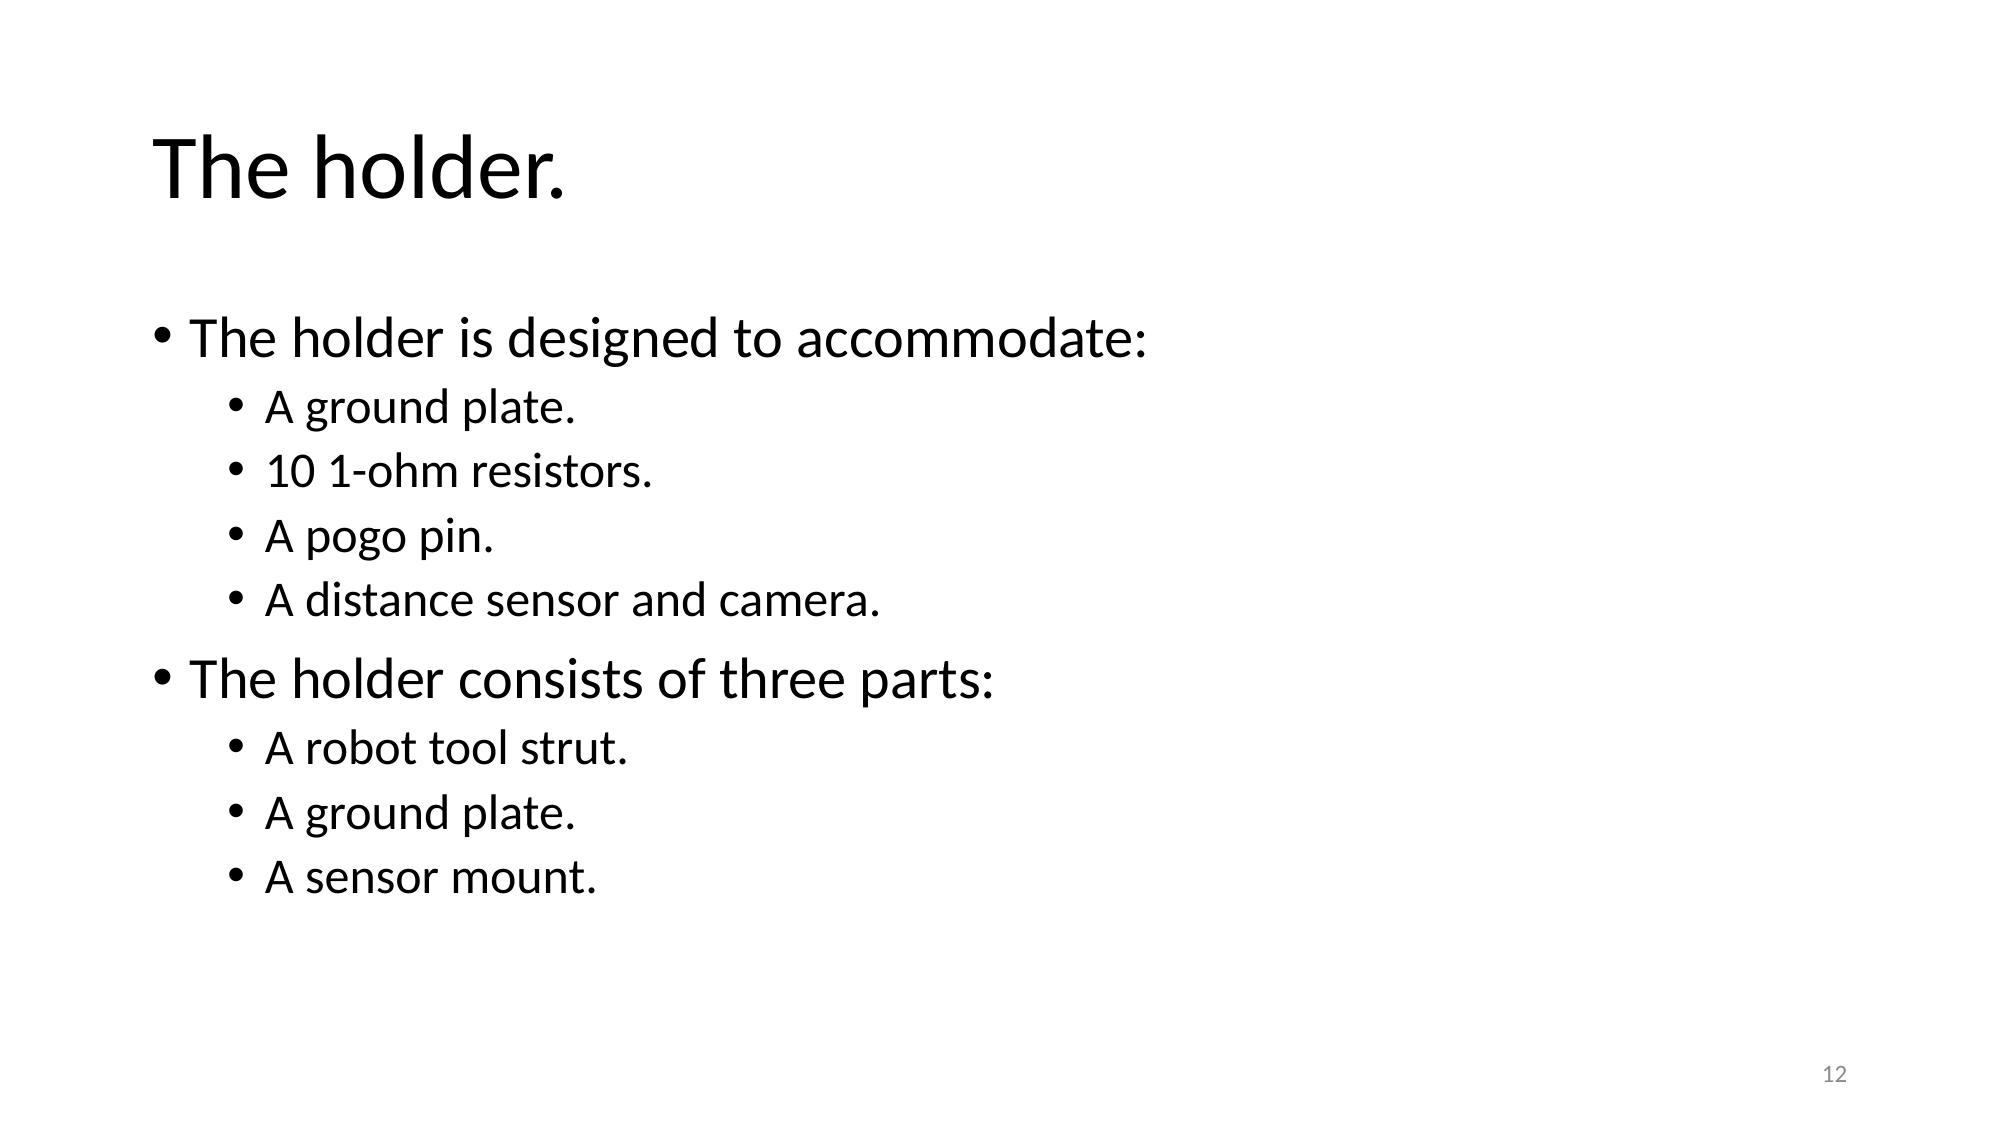

# The holder.
The holder is designed to accommodate:
A ground plate.
10 1-ohm resistors.
A pogo pin.
A distance sensor and camera.
The holder consists of three parts:
A robot tool strut.
A ground plate.
A sensor mount.
12